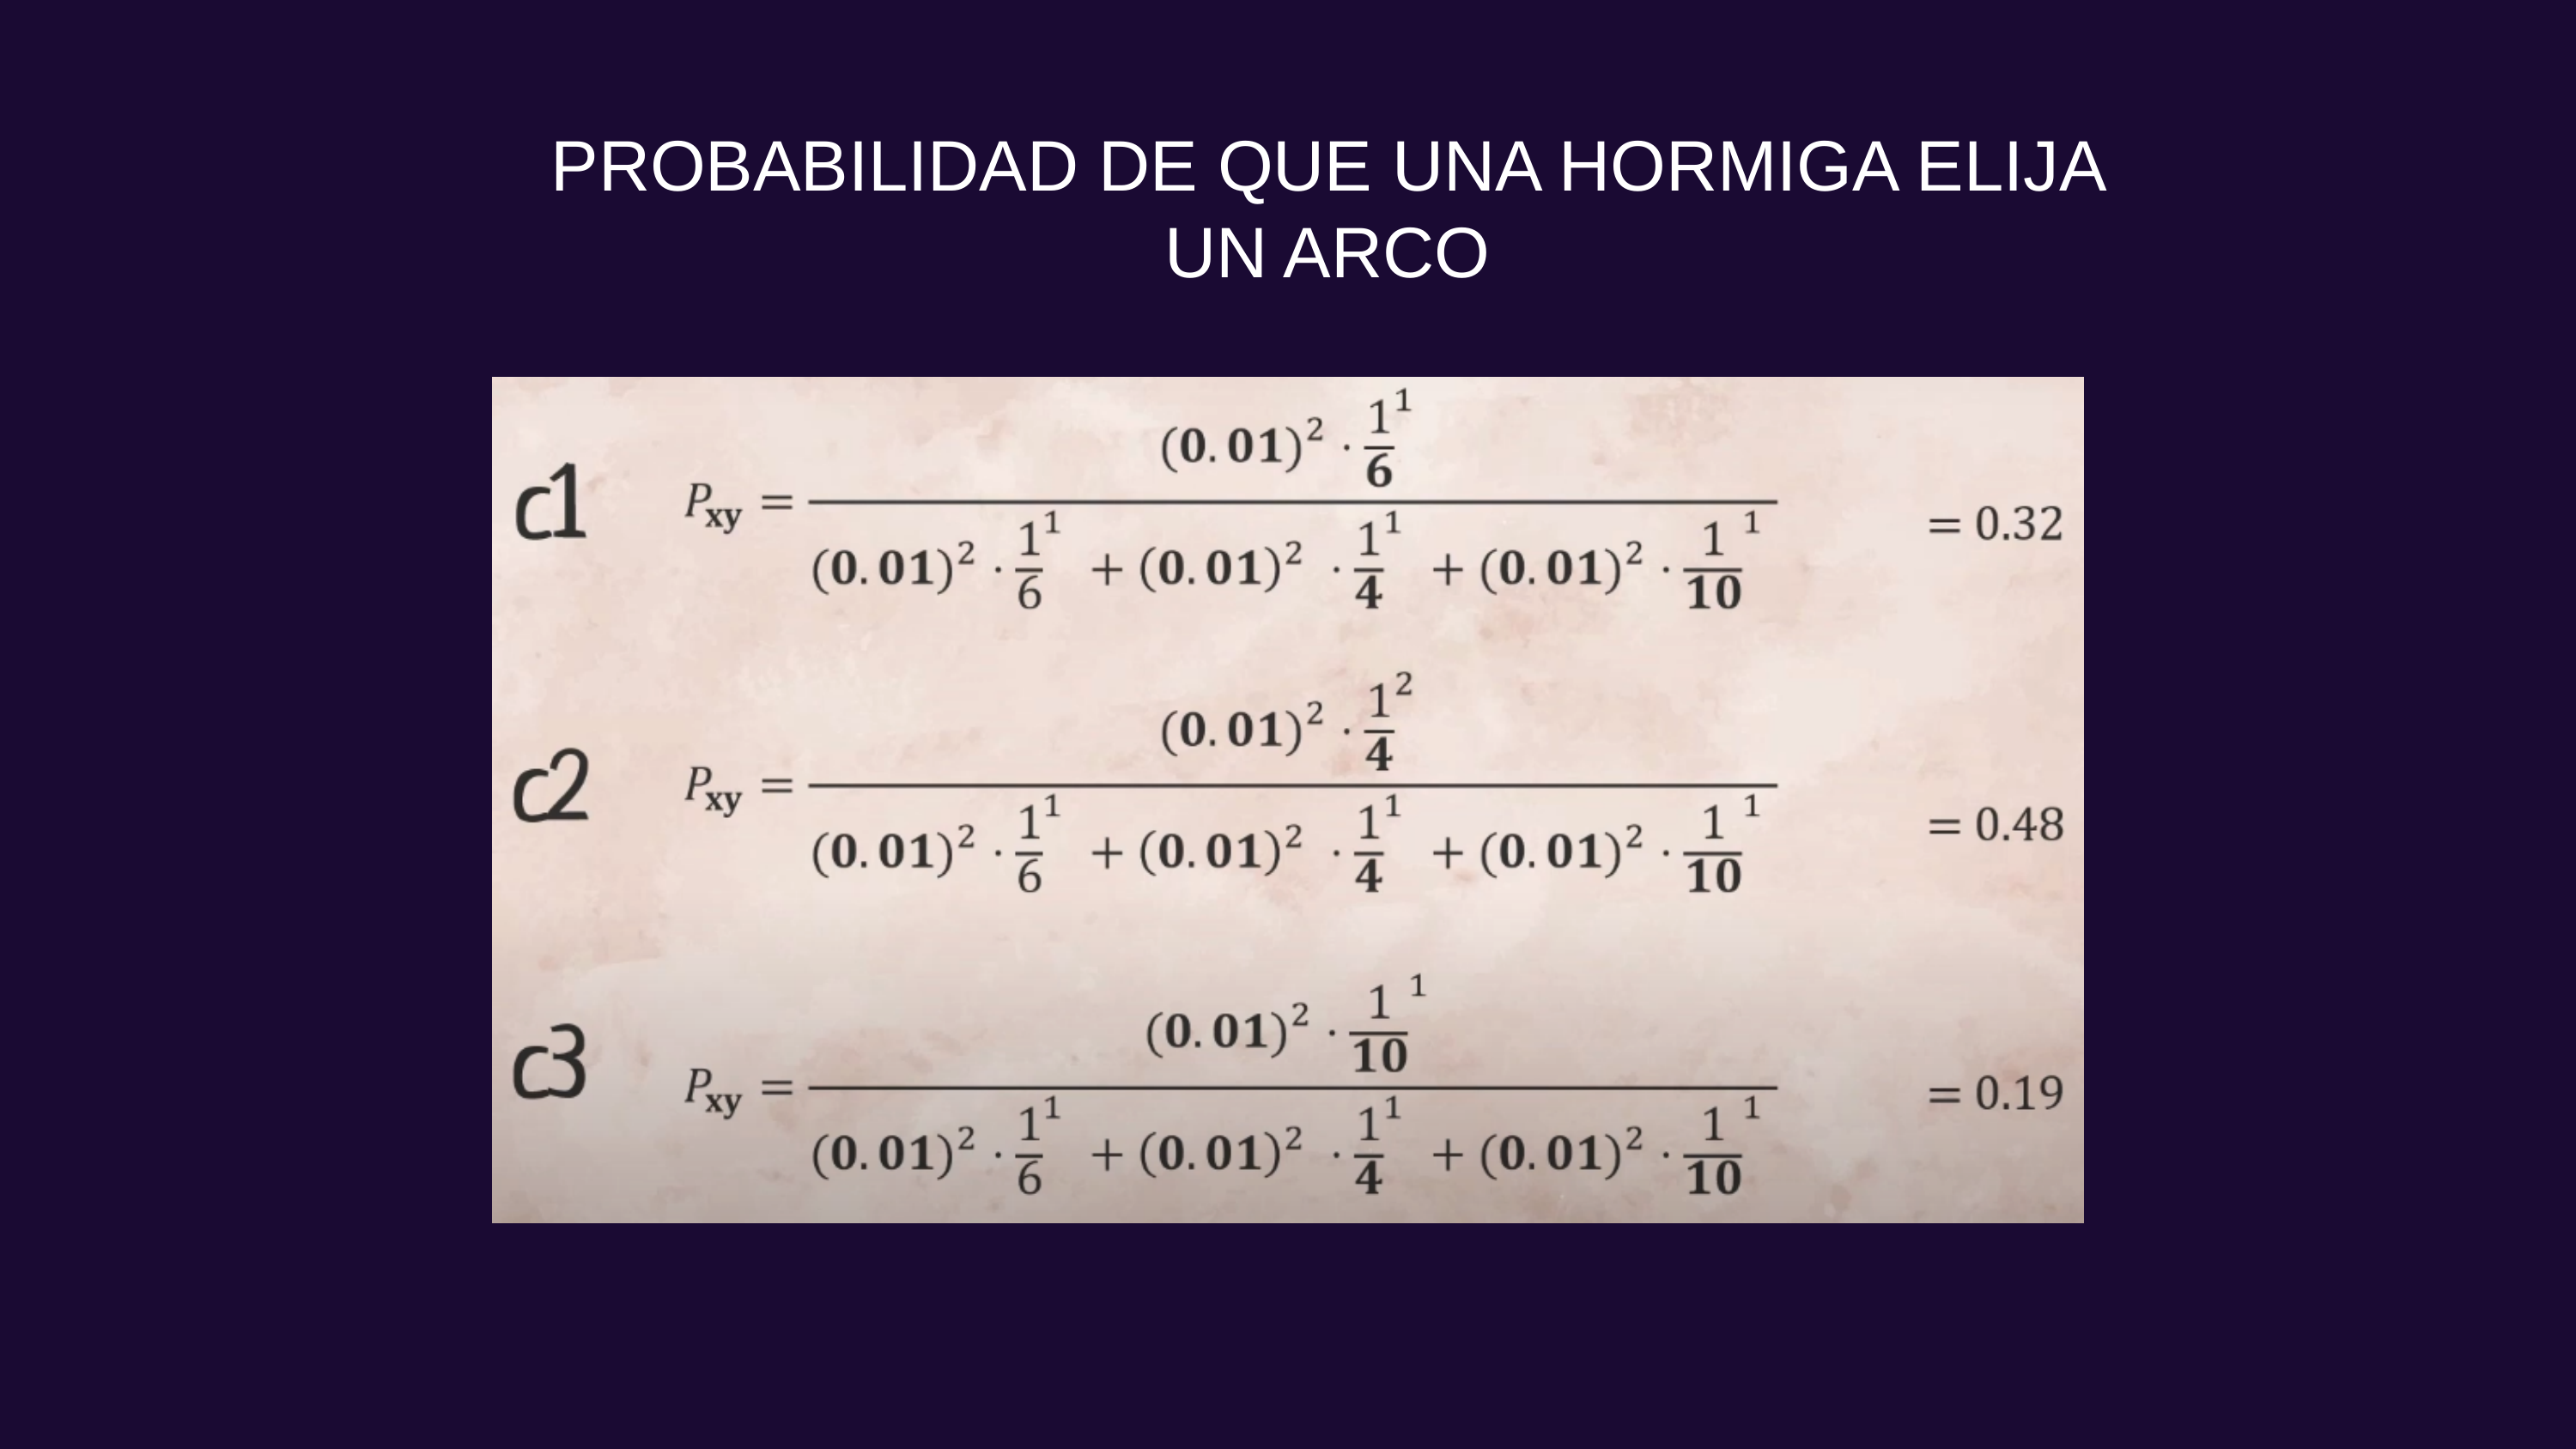

PROBABILIDAD DE QUE UNA HORMIGA ELIJA UN ARCO